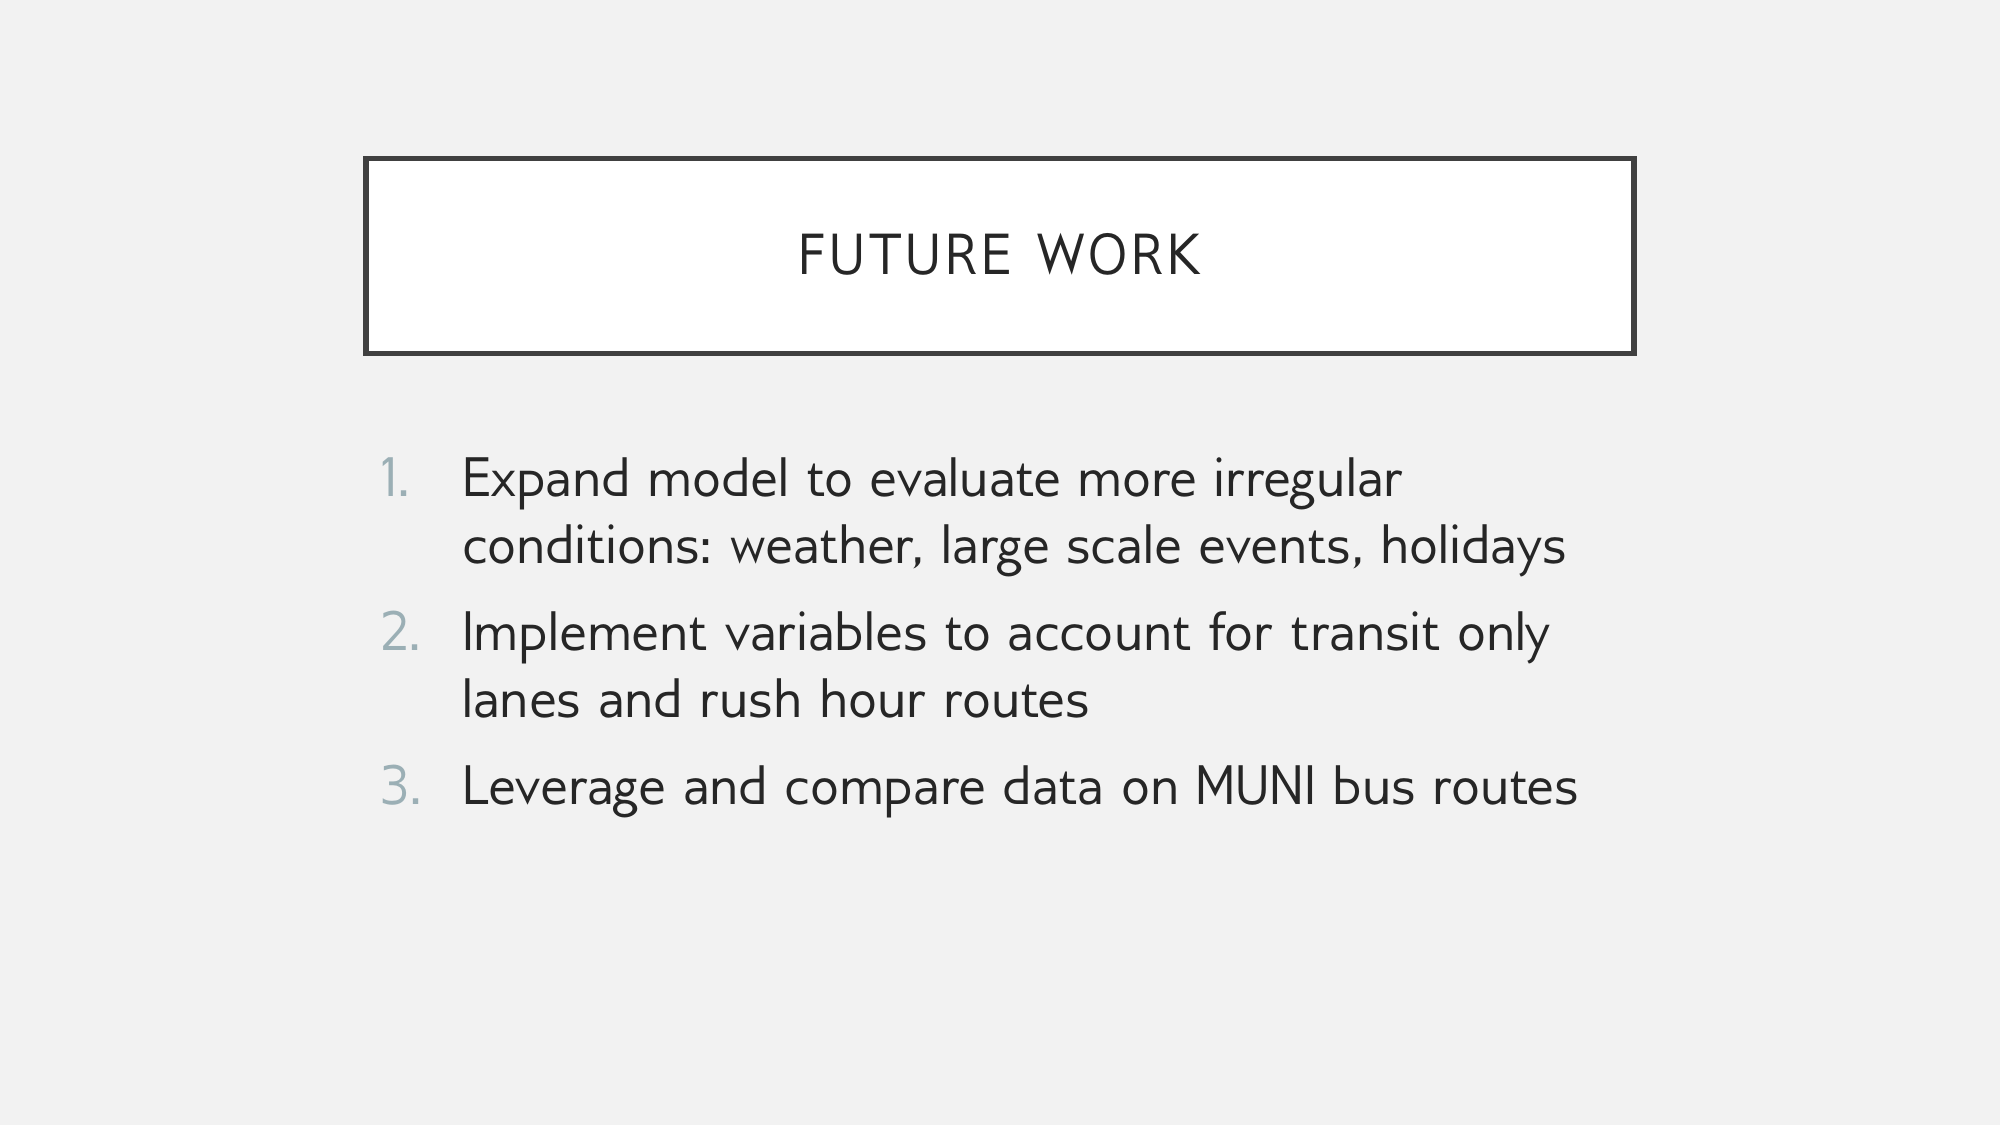

# Future work
Expand model to evaluate more irregular conditions: weather, large scale events, holidays
Implement variables to account for transit only lanes and rush hour routes
Leverage and compare data on MUNI bus routes